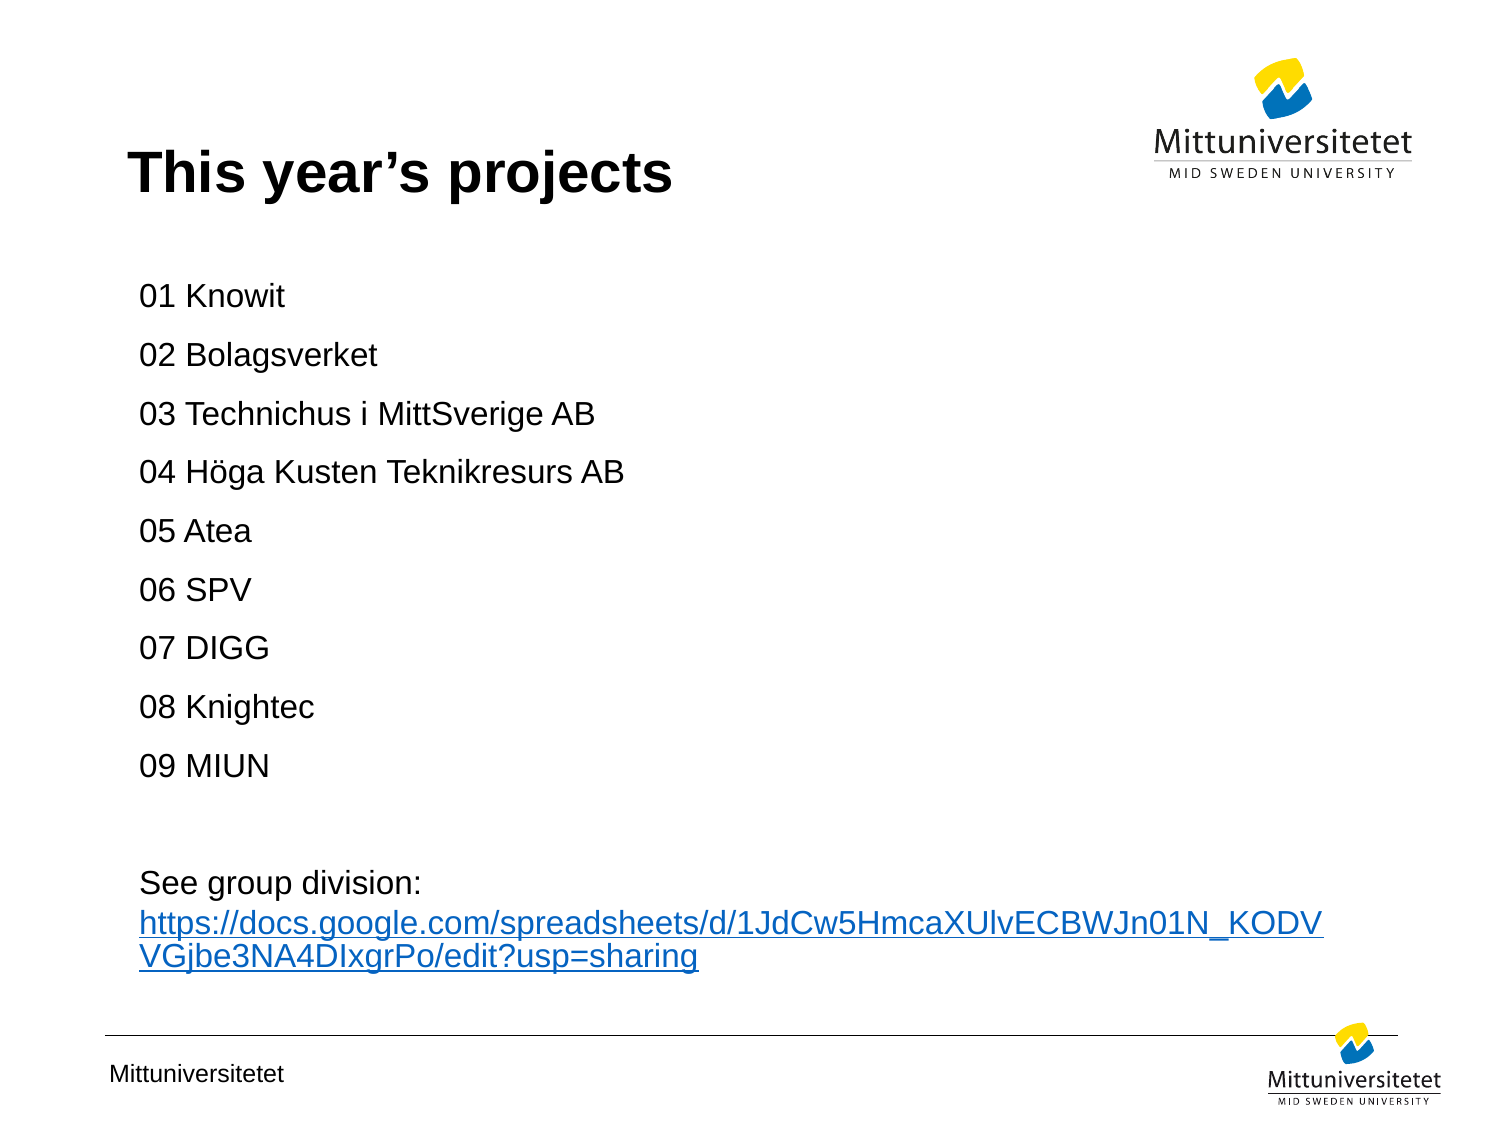

# This year’s projects

01 Knowit
02 Bolagsverket
03 Technichus i MittSverige AB
04 Höga Kusten Teknikresurs AB
05 Atea
06 SPV
07 DIGG
08 Knightec
09 MIUN

See group division: https://docs.google.com/spreadsheets/d/1JdCw5HmcaXUlvECBWJn01N_KODVVGjbe3NA4DIxgrPo/edit?usp=sharing